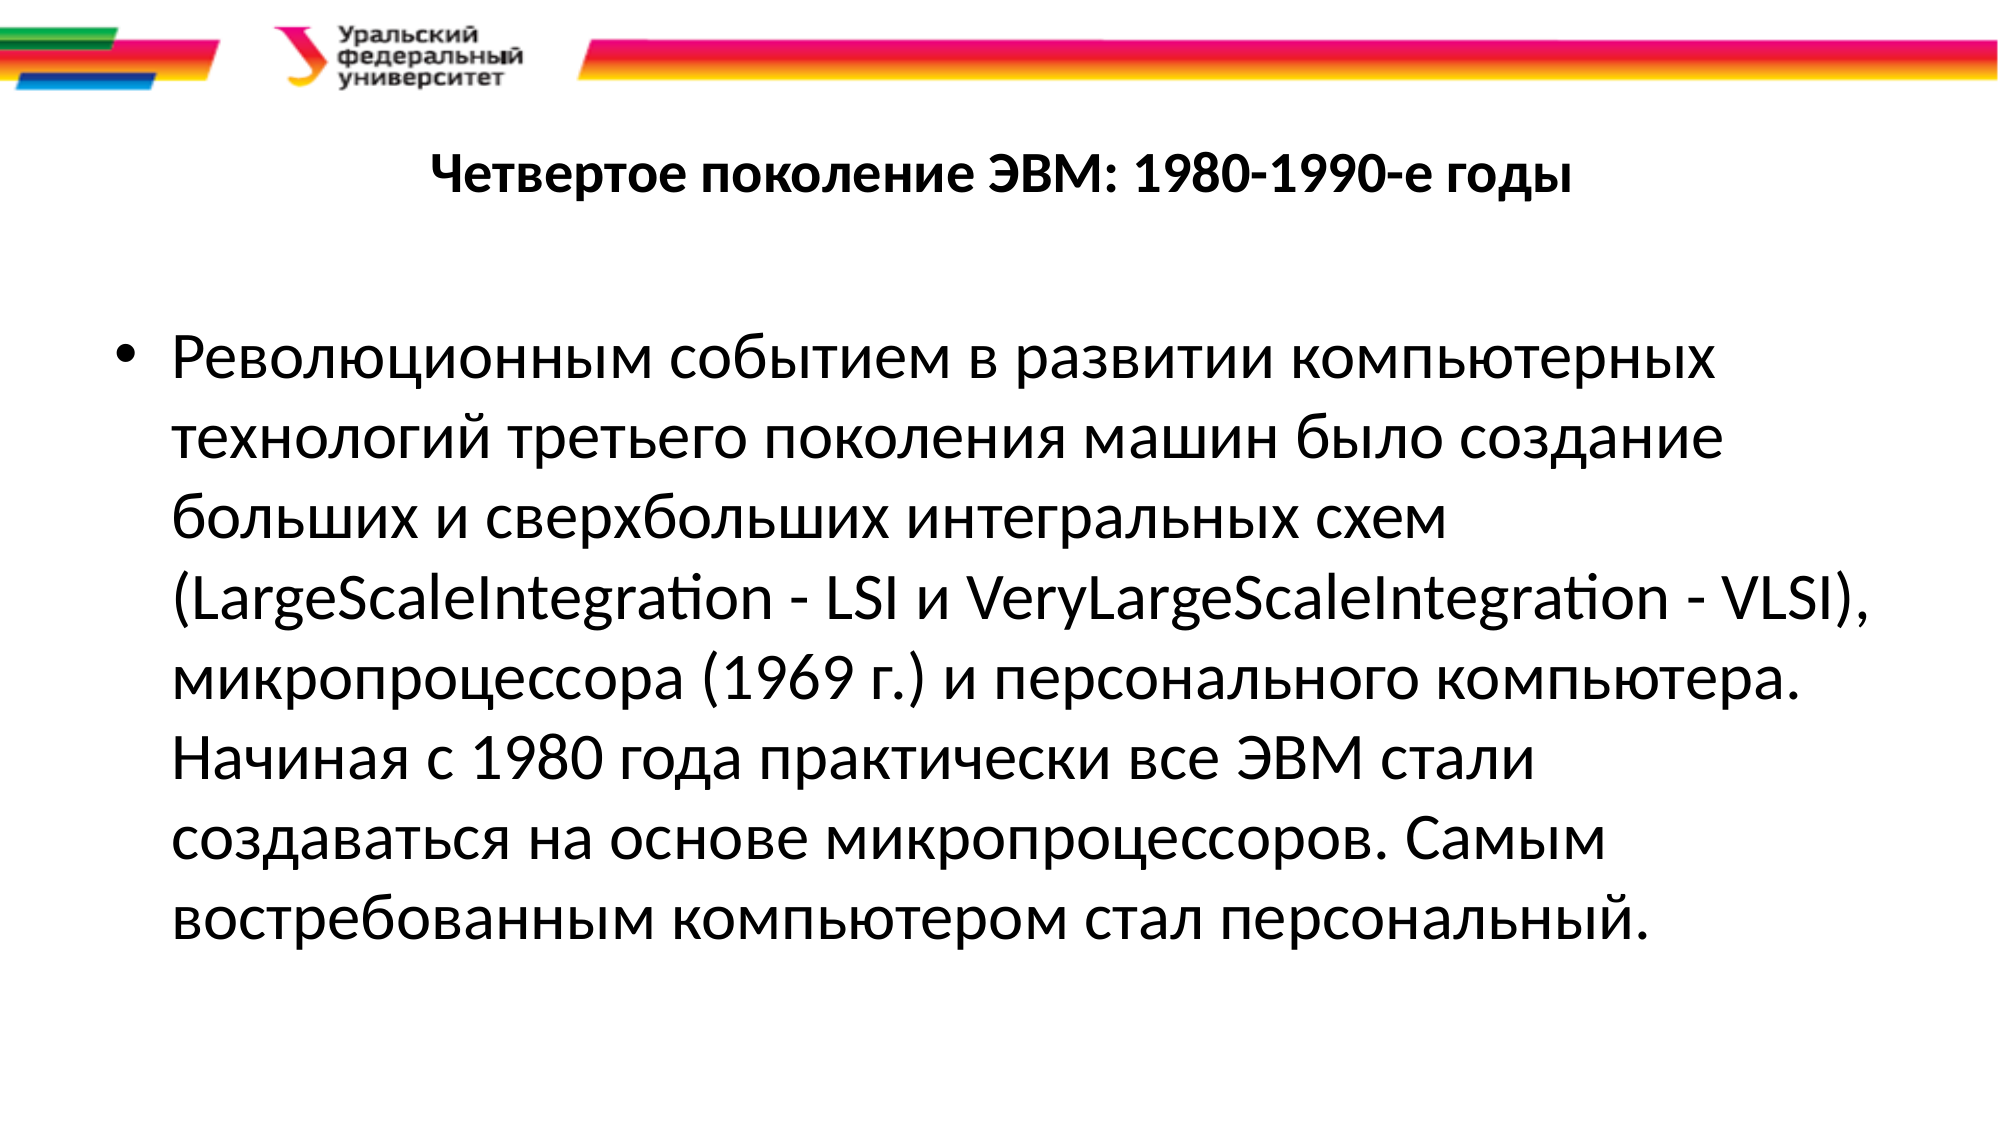

# Четвертое поколение ЭВМ: 1980-1990-е годы
Революционным событием в развитии компьютерных технологий третьего поколения машин было создание больших и сверхбольших интегральных схем (LargeScaleIntegration - LSI и VeryLargeScaleIntegration - VLSI), микропроцессора (1969 г.) и персонального компьютера. Начиная с 1980 года практически все ЭВМ стали создаваться на основе микропроцессоров. Самым востребованным компьютером стал персональный.